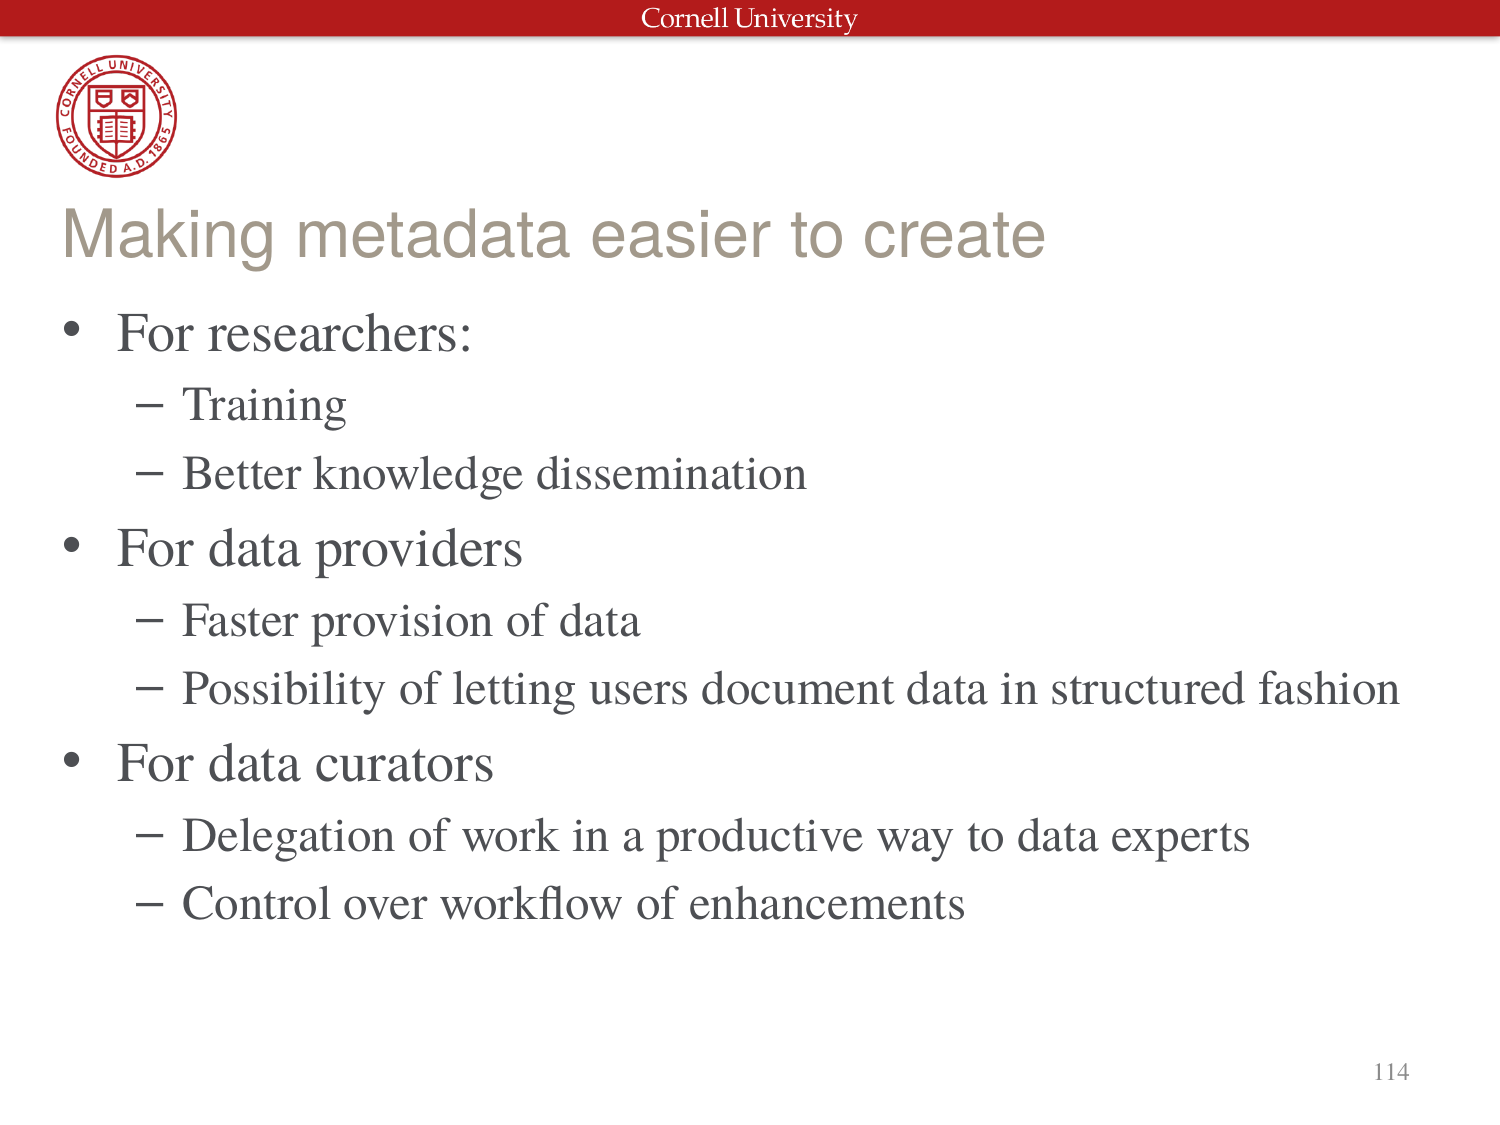

# Making metadata easier to create
For researchers:
Training
Better knowledge dissemination
For data providers
Faster provision of data
Possibility of letting users document data in structured fashion
For data curators
Delegation of work in a productive way to data experts
Control over workflow of enhancements
114